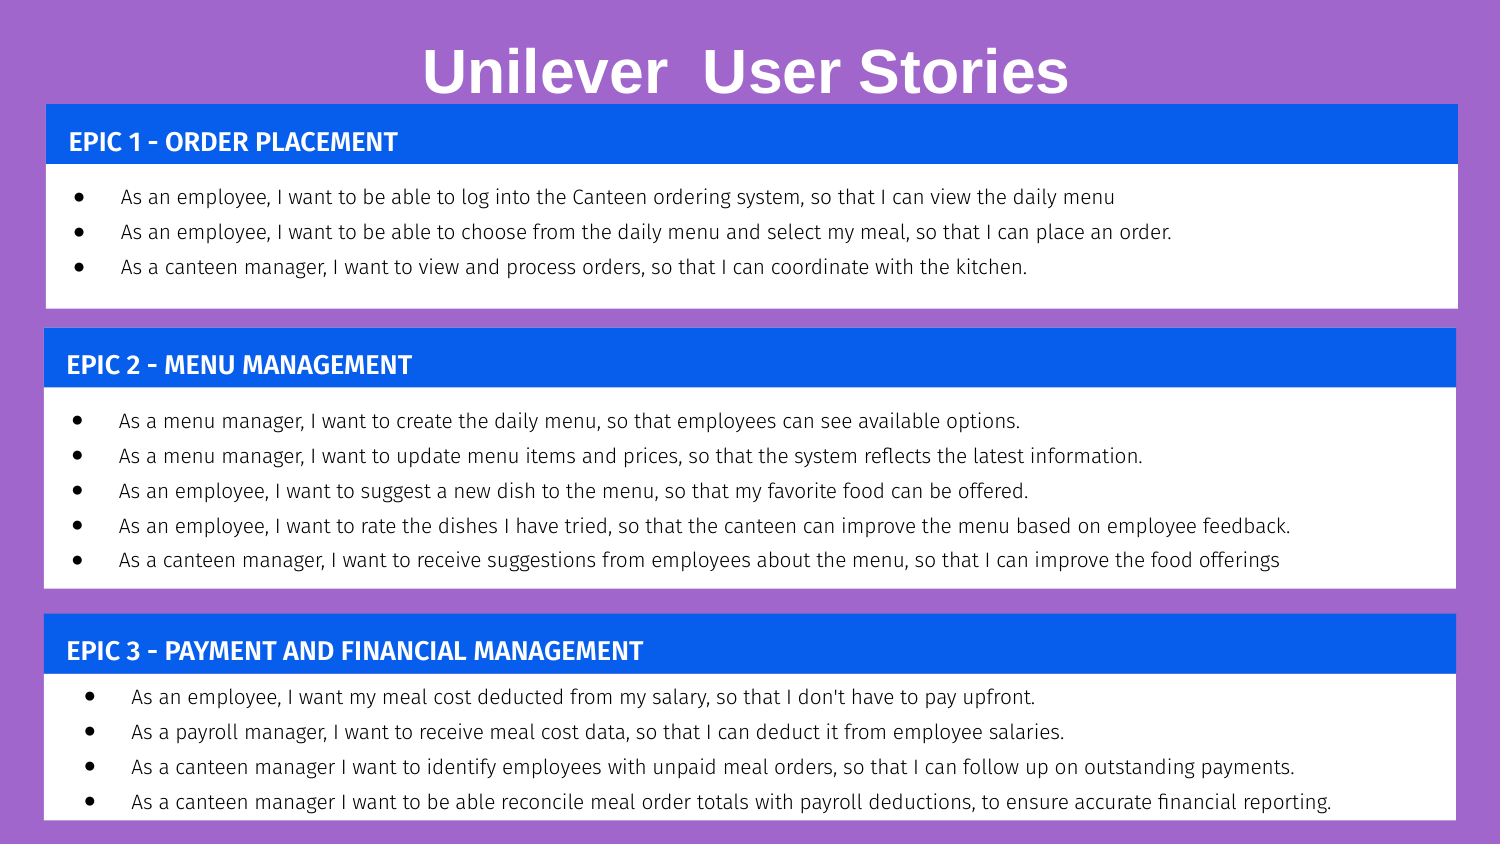

Unilever  User Stories

EPIC 1 - ORDER PLACEMENT
As an employee, I want to be able to log into the Canteen ordering system, so that I can view the daily menu
As an employee, I want to be able to choose from the daily menu and select my meal, so that I can place an order.
As a canteen manager, I want to view and process orders, so that I can coordinate with the kitchen.

EPIC 2 - MENU MANAGEMENT

As a menu manager, I want to create the daily menu, so that employees can see available options.
As a menu manager, I want to update menu items and prices, so that the system reflects the latest information.
As an employee, I want to suggest a new dish to the menu, so that my favorite food can be offered.
As an employee, I want to rate the dishes I have tried, so that the canteen can improve the menu based on employee feedback.
As a canteen manager, I want to receive suggestions from employees about the menu, so that I can improve the food offerings

EPIC 3 - PAYMENT AND FINANCIAL MANAGEMENT

As an employee, I want my meal cost deducted from my salary, so that I don't have to pay upfront.
As a payroll manager, I want to receive meal cost data, so that I can deduct it from employee salaries.
As a canteen manager I want to identify employees with unpaid meal orders, so that I can follow up on outstanding payments.
As a canteen manager I want to be able reconcile meal order totals with payroll deductions, to ensure accurate financial reporting.